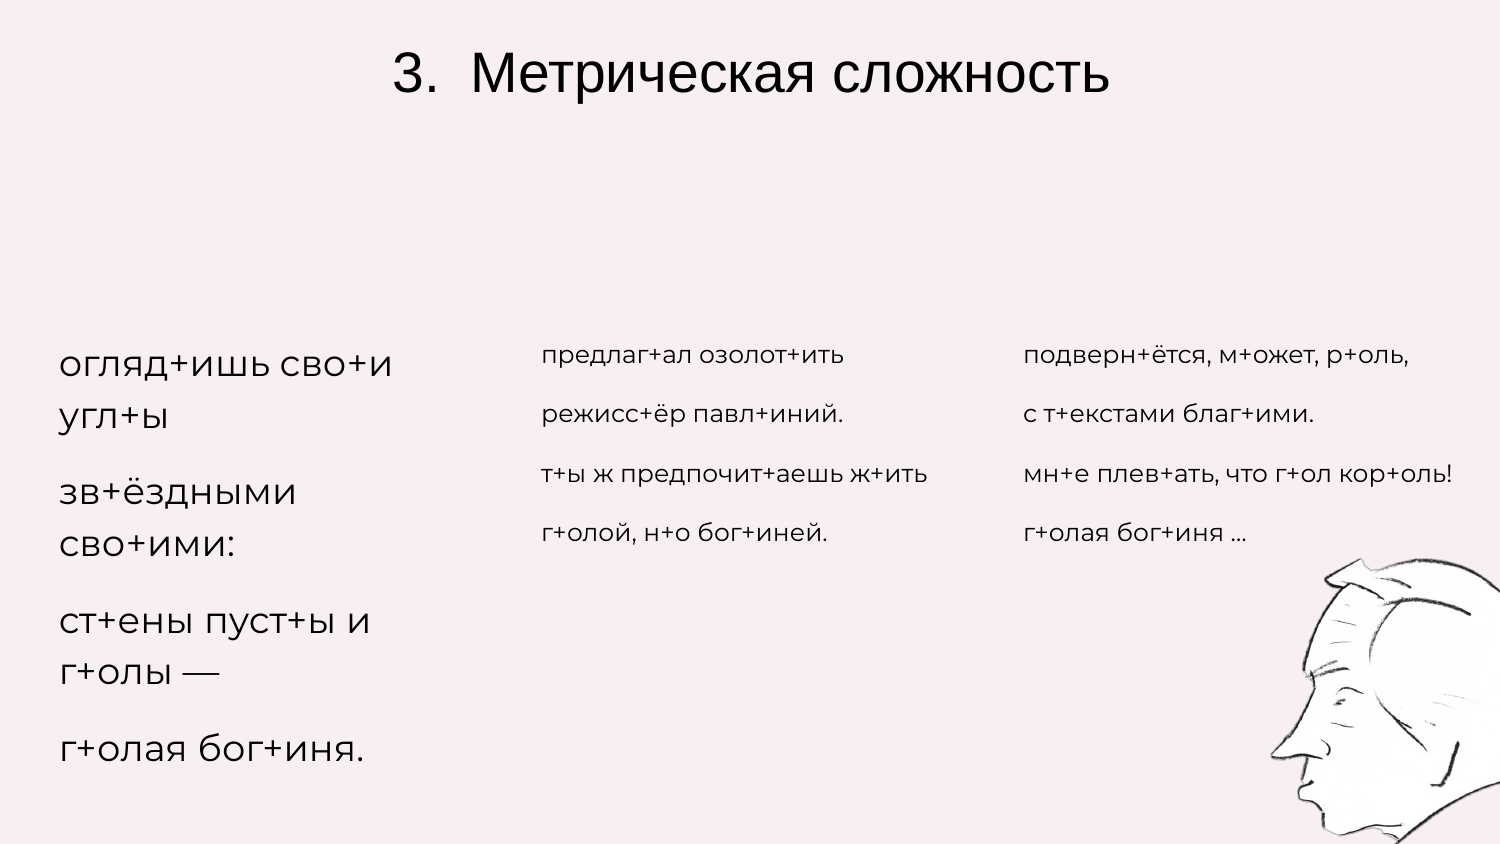

# Метрическая сложность

огляд+ишь сво+и угл+ы
зв+ёздными сво+ими:
ст+ены пуст+ы и г+олы —
г+олая бог+иня.

предлаг+ал озолот+ить
режисс+ёр павл+иний.
т+ы ж предпочит+аешь ж+ить
г+олой, н+о бог+иней.
подверн+ётся, м+ожет, р+оль,
с т+екстами благ+ими.
мн+е плев+ать, что г+ол кор+оль!
г+олая бог+иня …